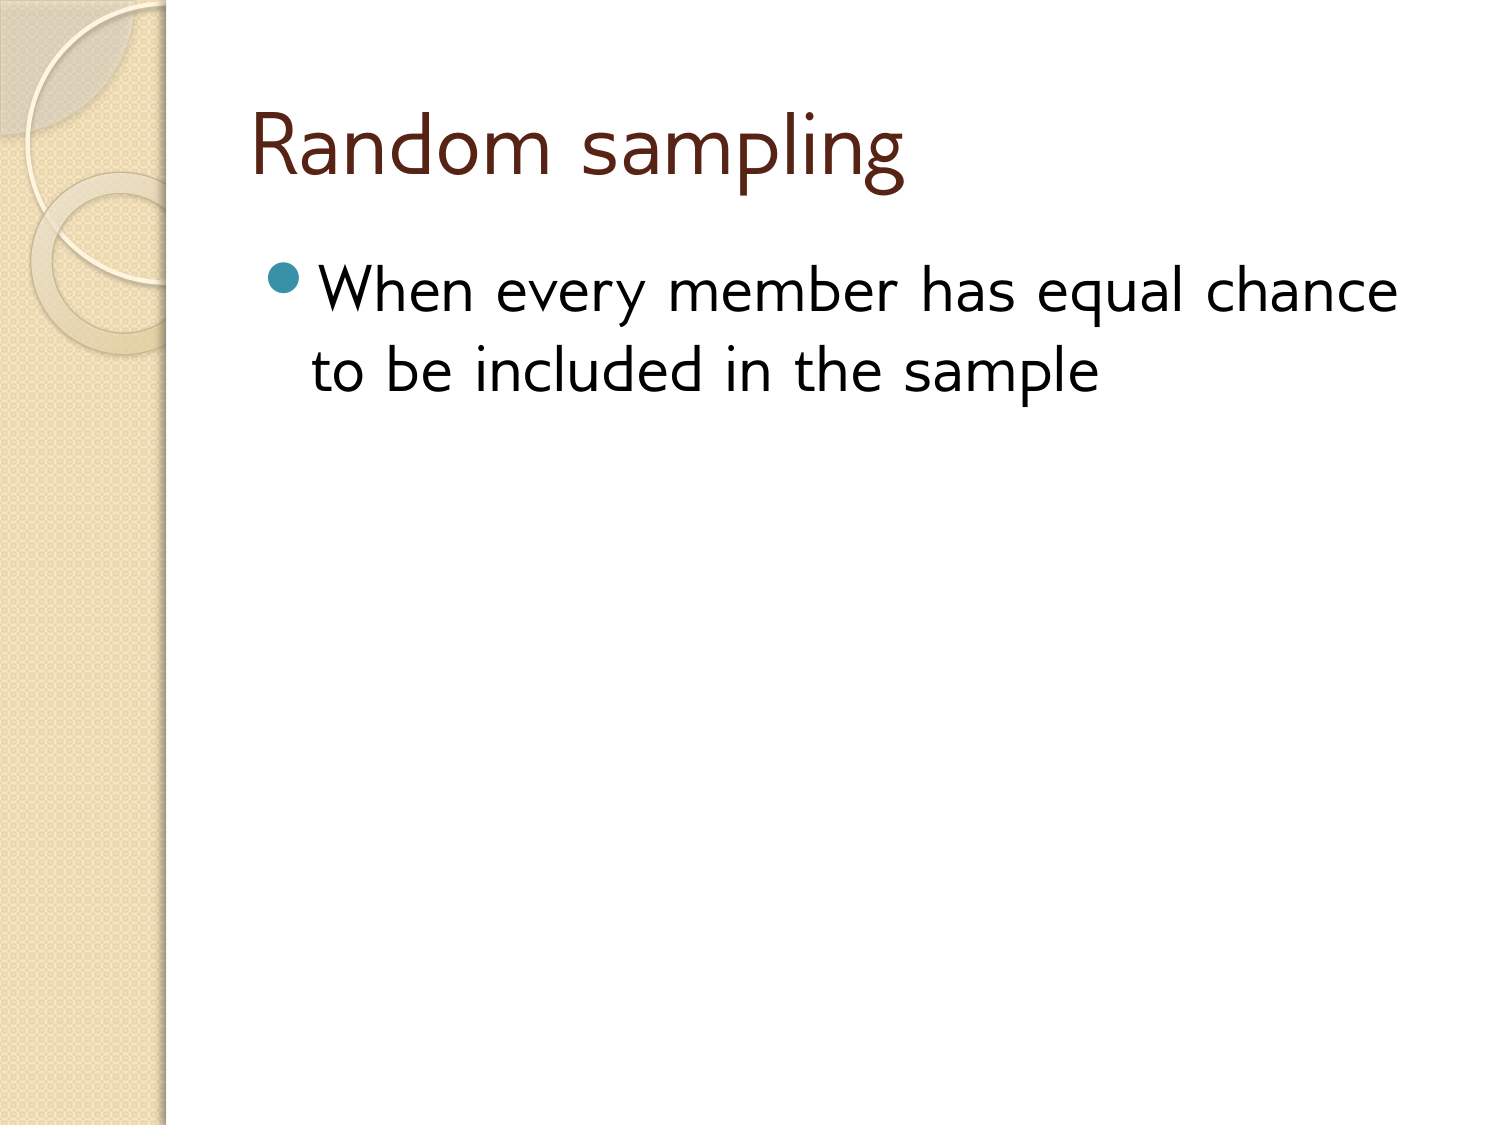

# Random sampling
When every member has equal chance to be included in the sample